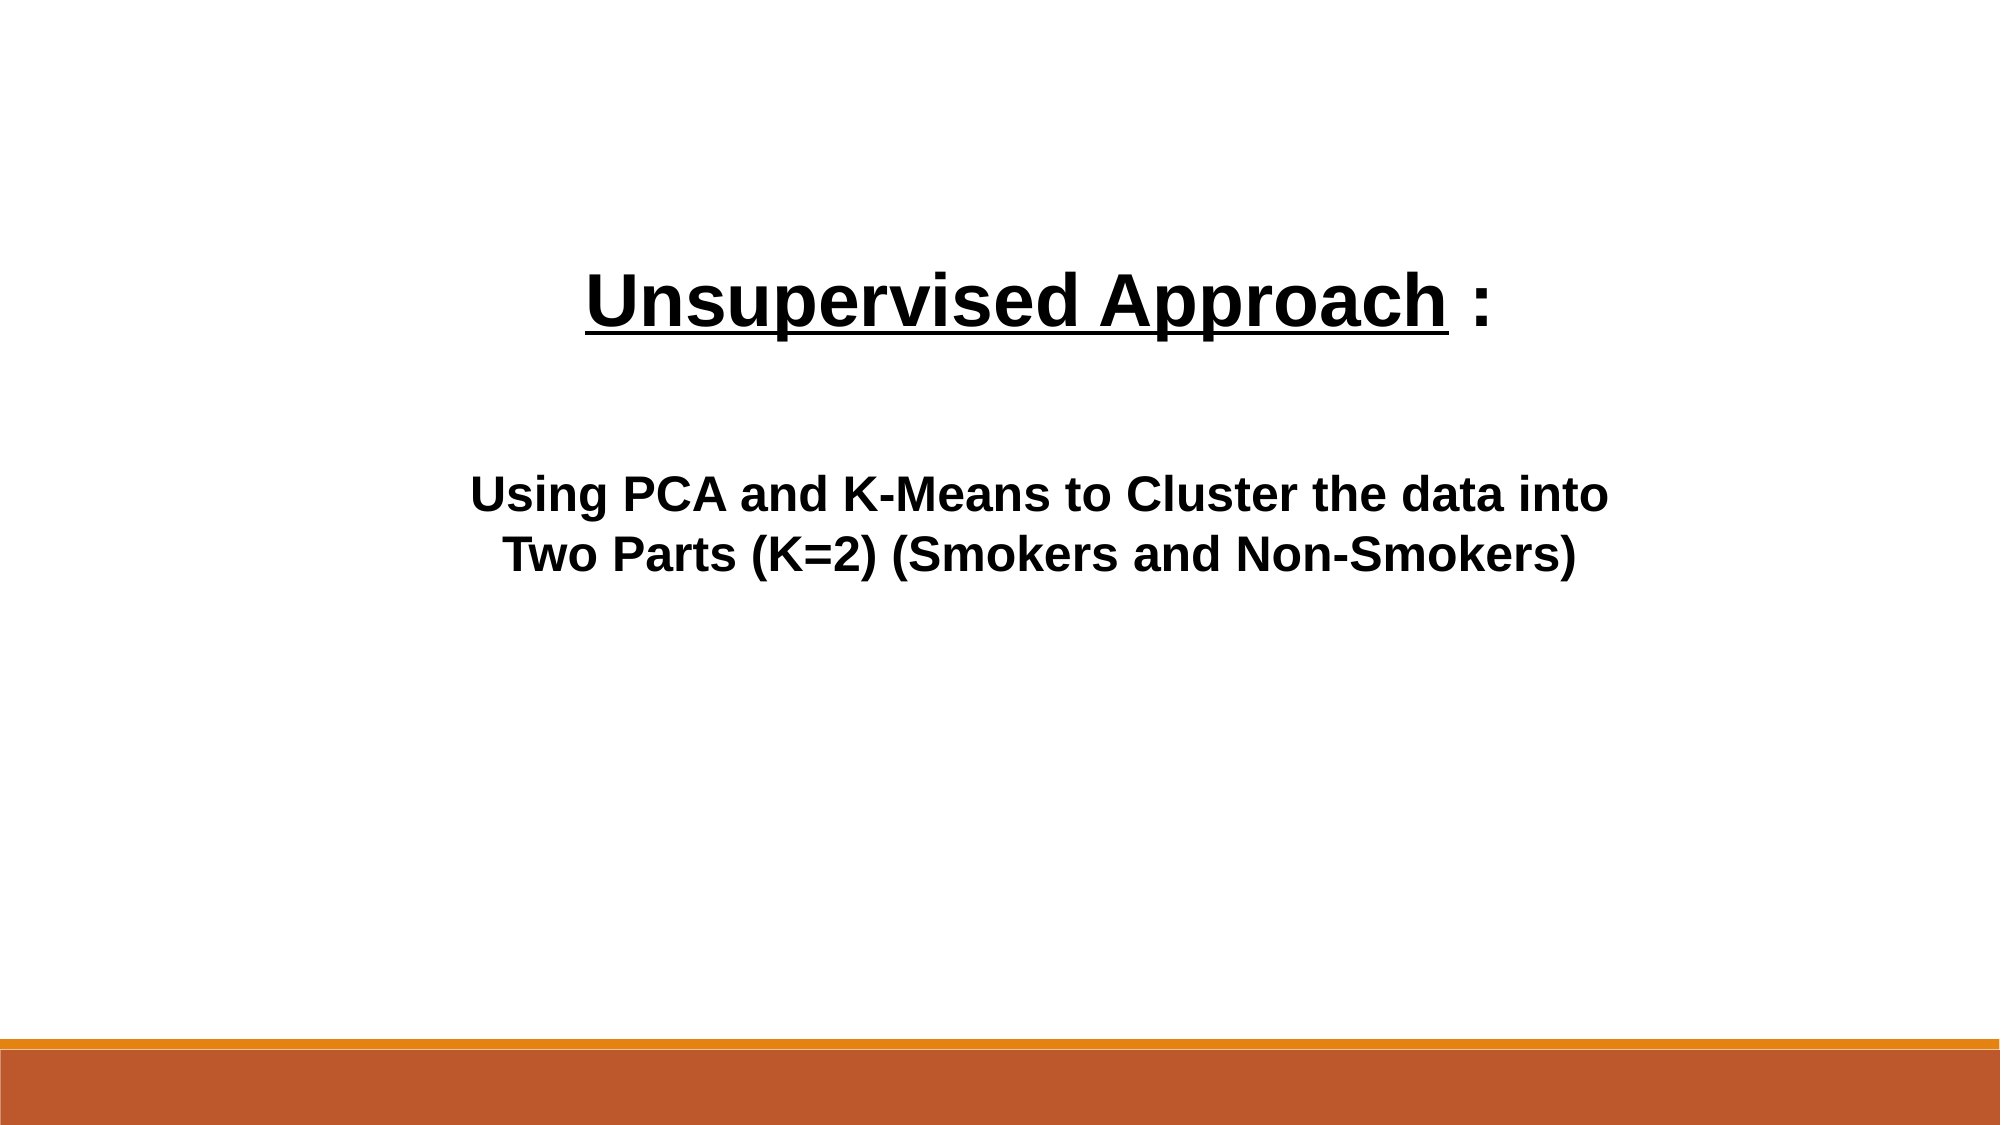

Unsupervised Approach :

Using PCA and K-Means to Cluster the data into Two Parts (K=2) (Smokers and Non-Smokers)